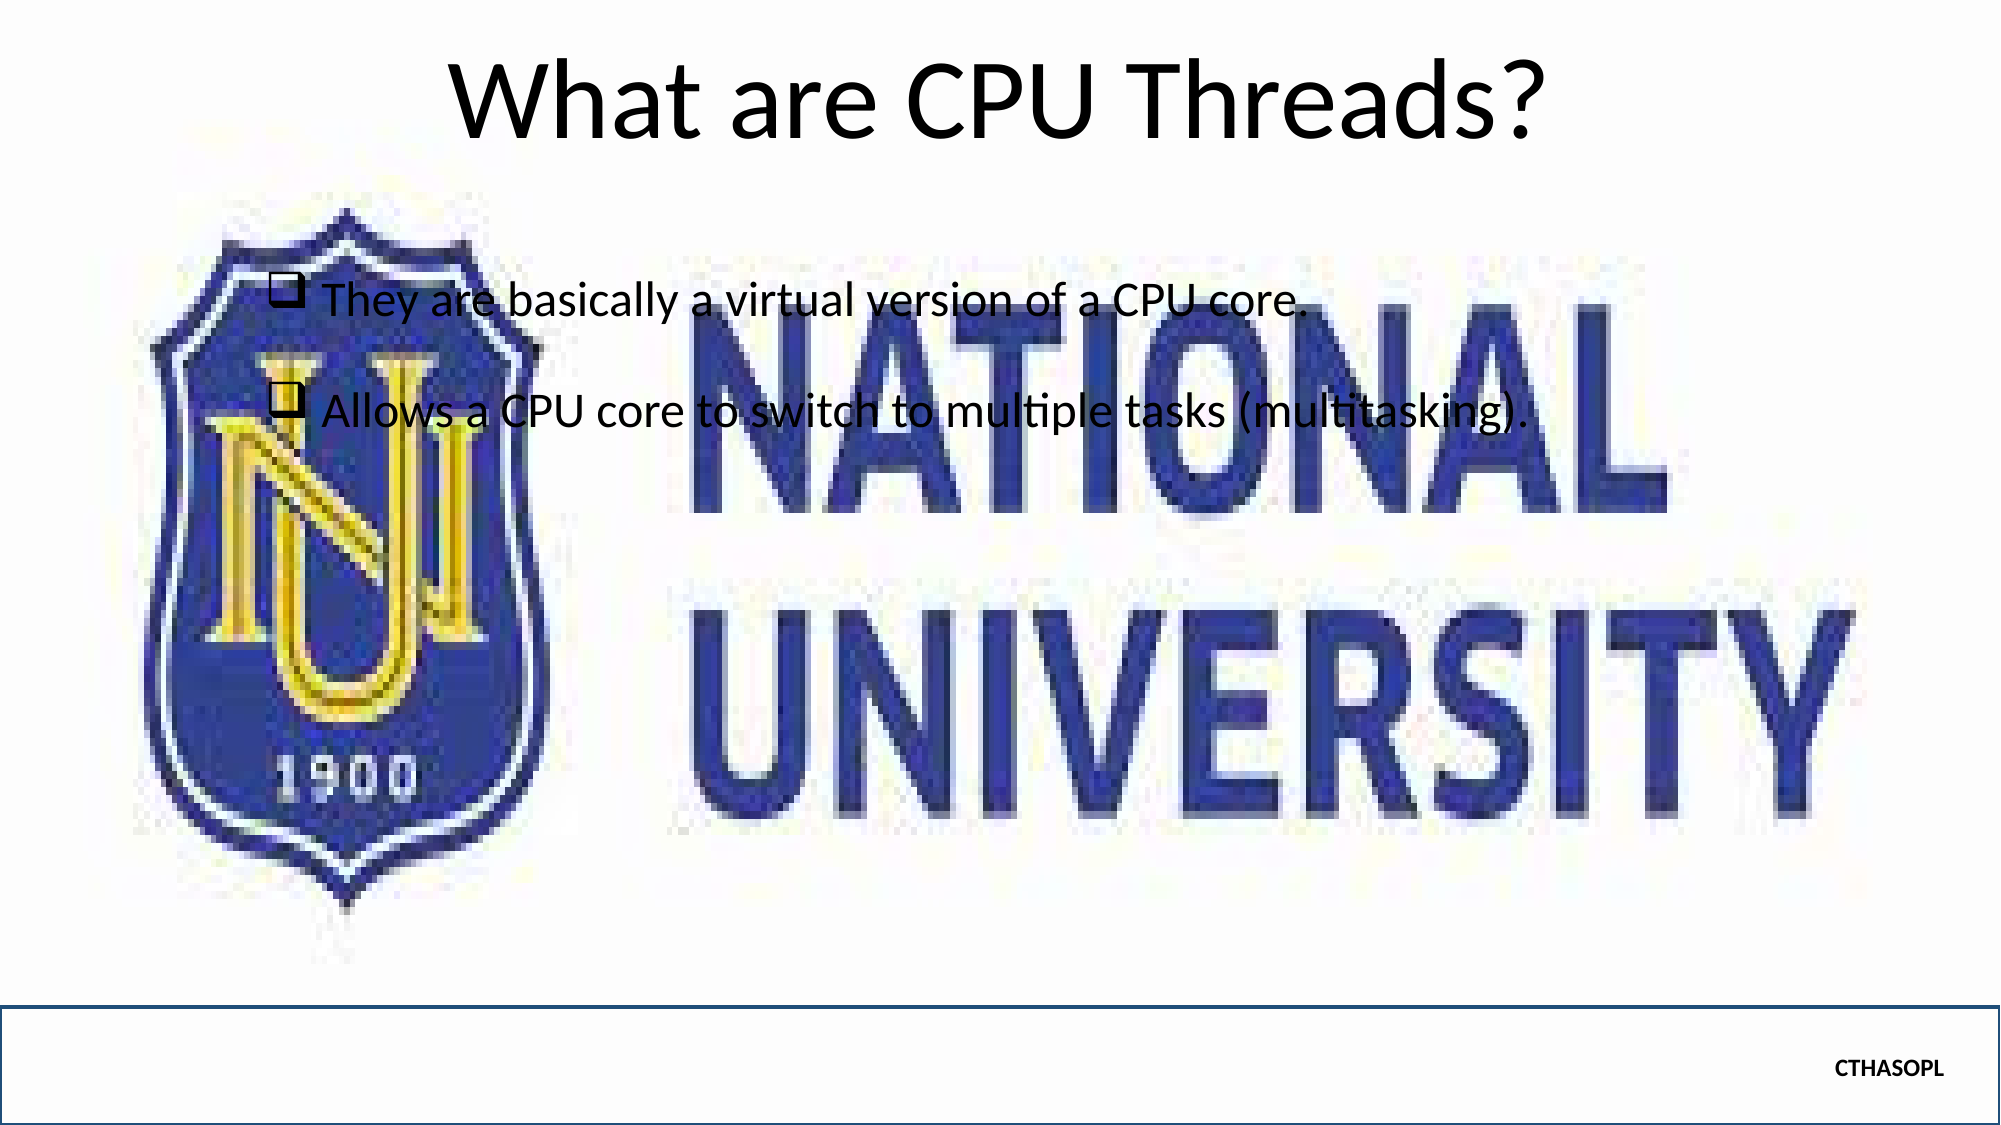

# What are CPU Threads?
They are basically a virtual version of a CPU core.
Allows a CPU core to switch to multiple tasks (multitasking).

CTHASOPL